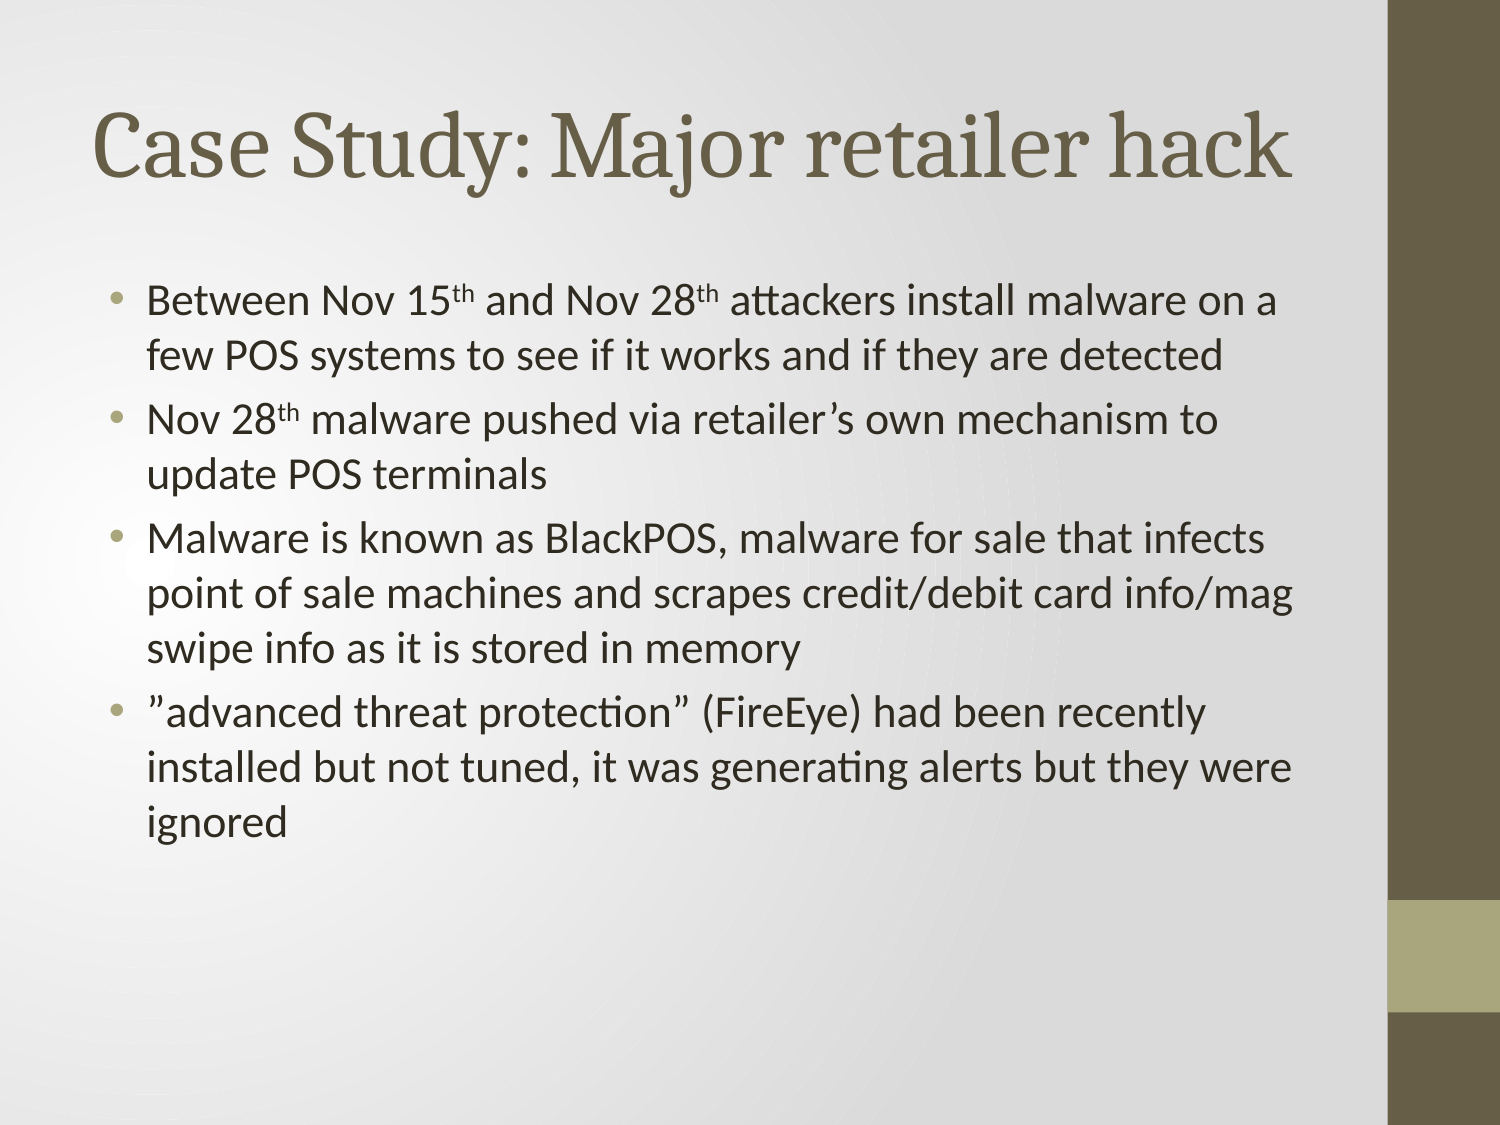

# Case Study: Major retailer hack
Between Nov 15th and Nov 28th attackers install malware on a few POS systems to see if it works and if they are detected
Nov 28th malware pushed via retailer’s own mechanism to update POS terminals
Malware is known as BlackPOS, malware for sale that infects point of sale machines and scrapes credit/debit card info/mag swipe info as it is stored in memory
”advanced threat protection” (FireEye) had been recently installed but not tuned, it was generating alerts but they were ignored